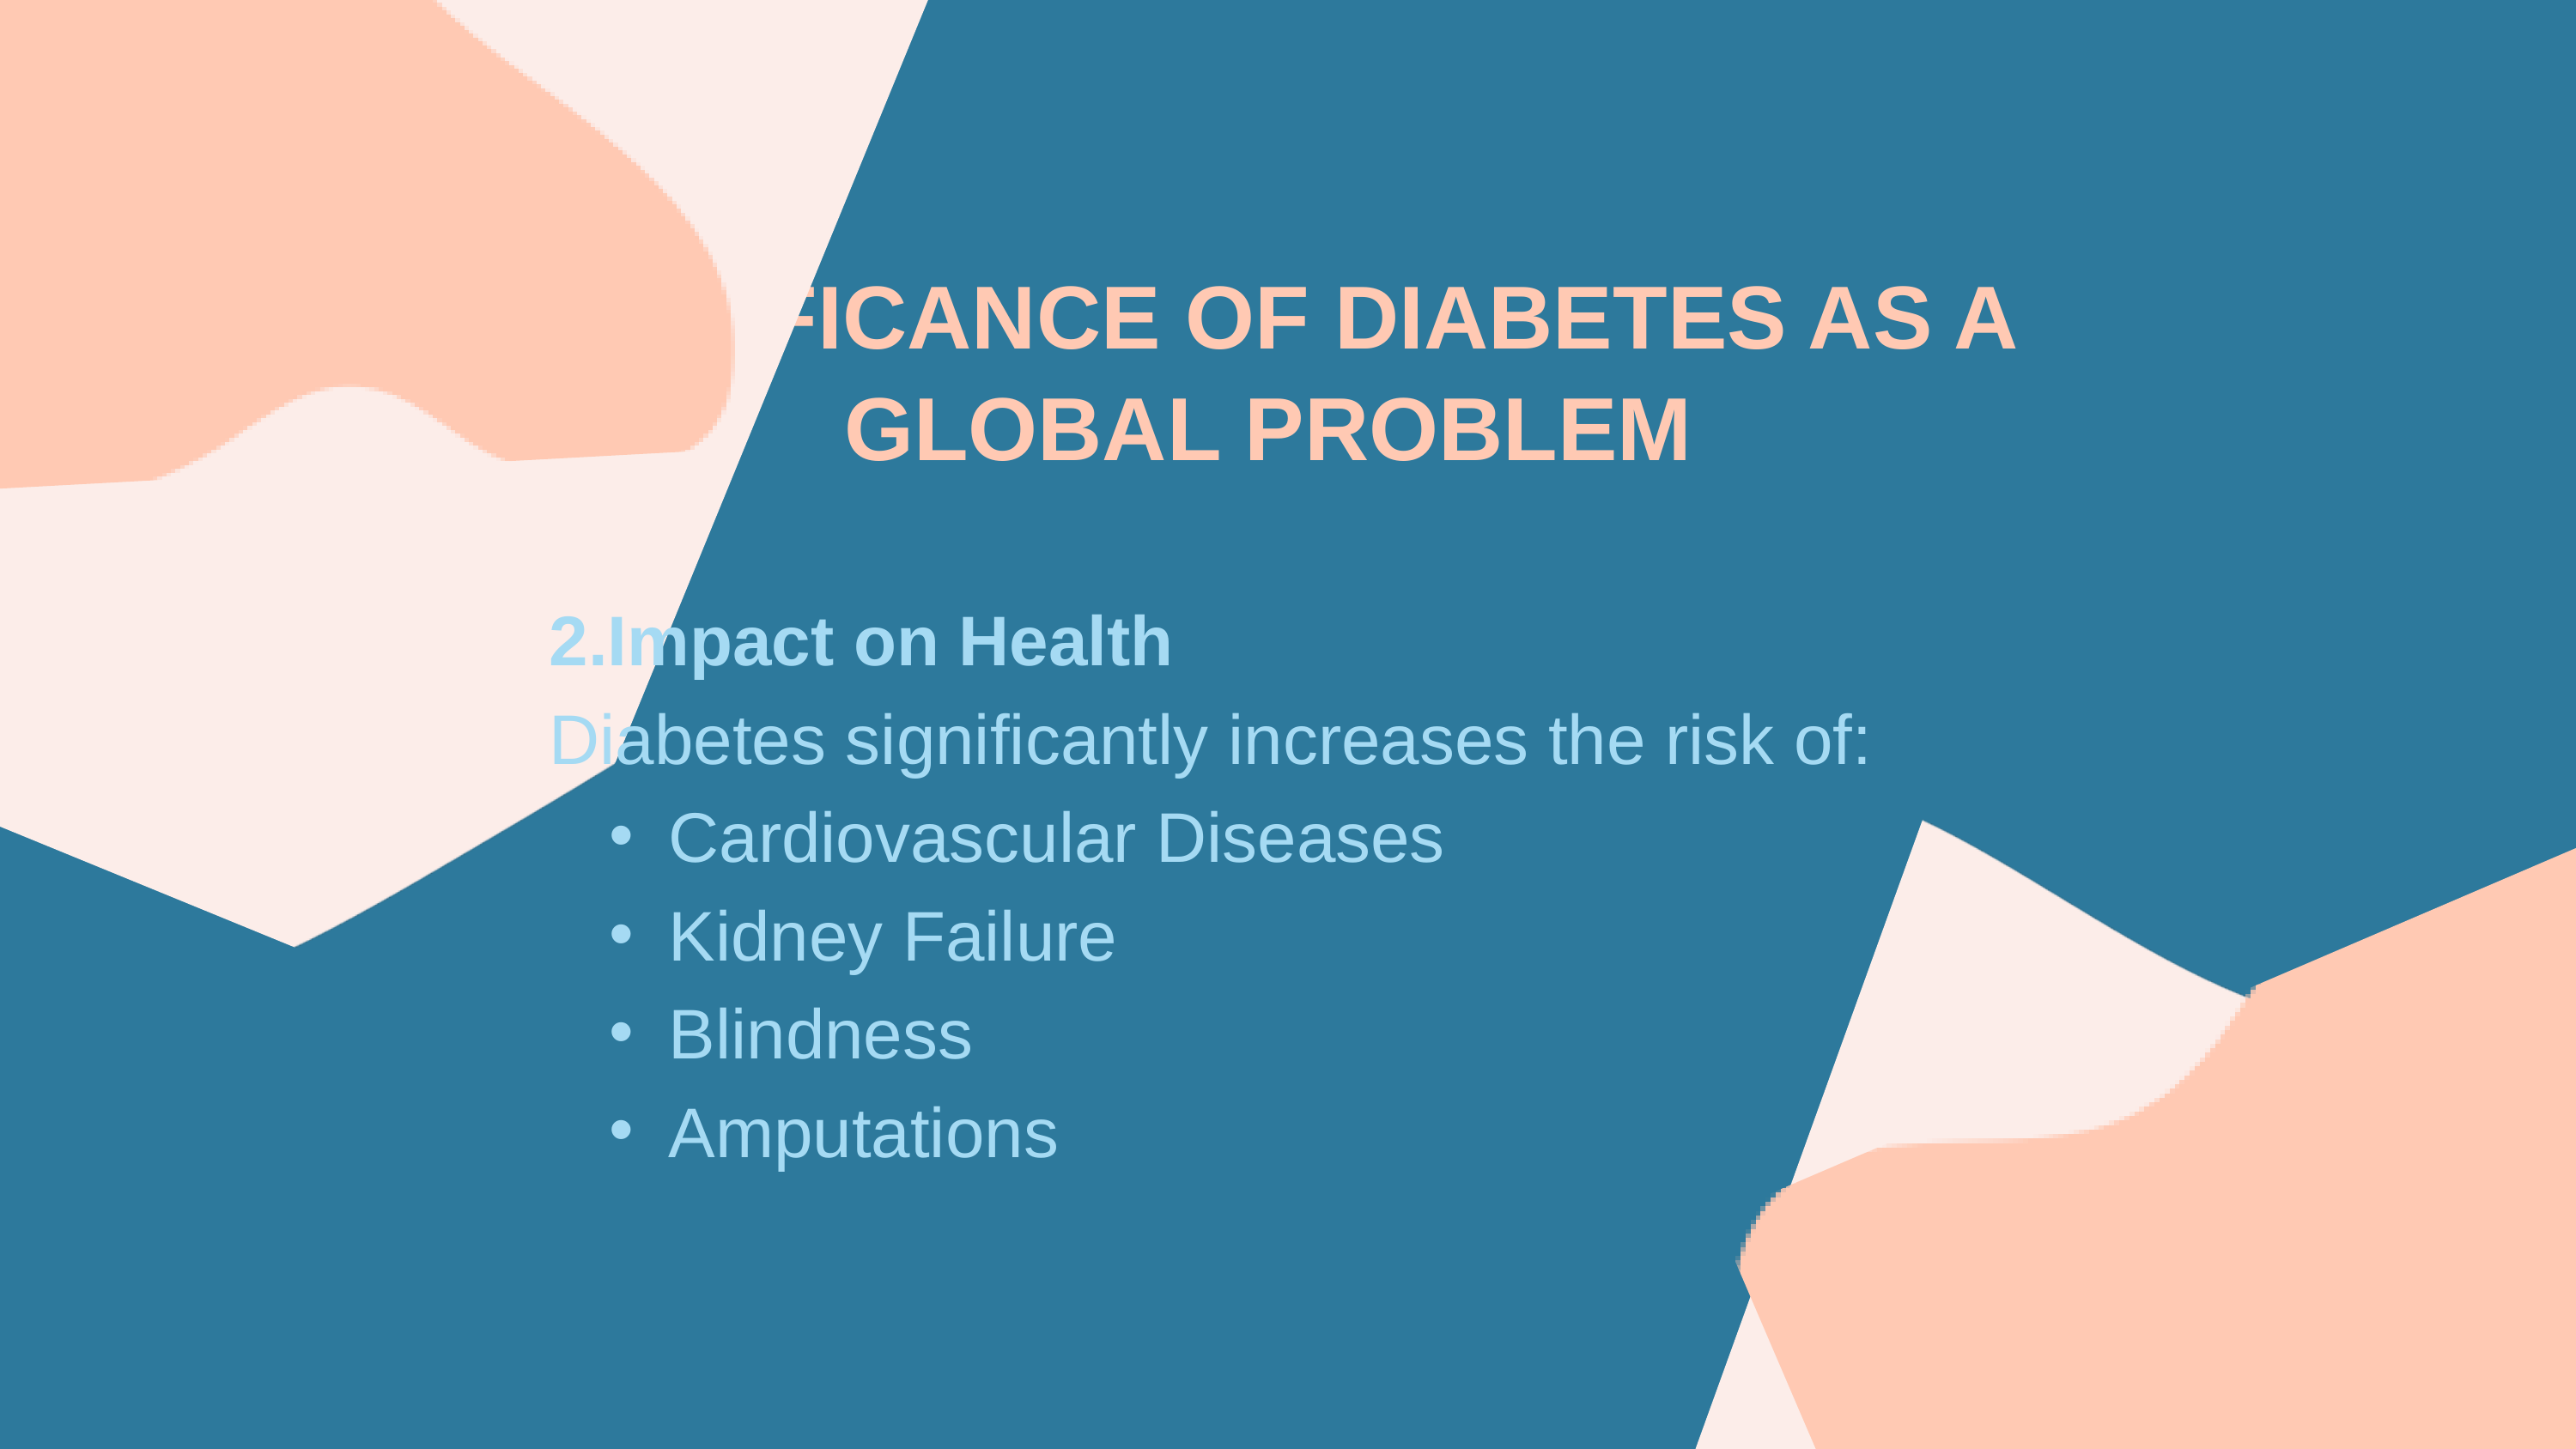

SIGNIFICANCE OF DIABETES AS A GLOBAL PROBLEM
2.Impact on Health
Diabetes significantly increases the risk of:
Cardiovascular Diseases
Kidney Failure
Blindness
Amputations